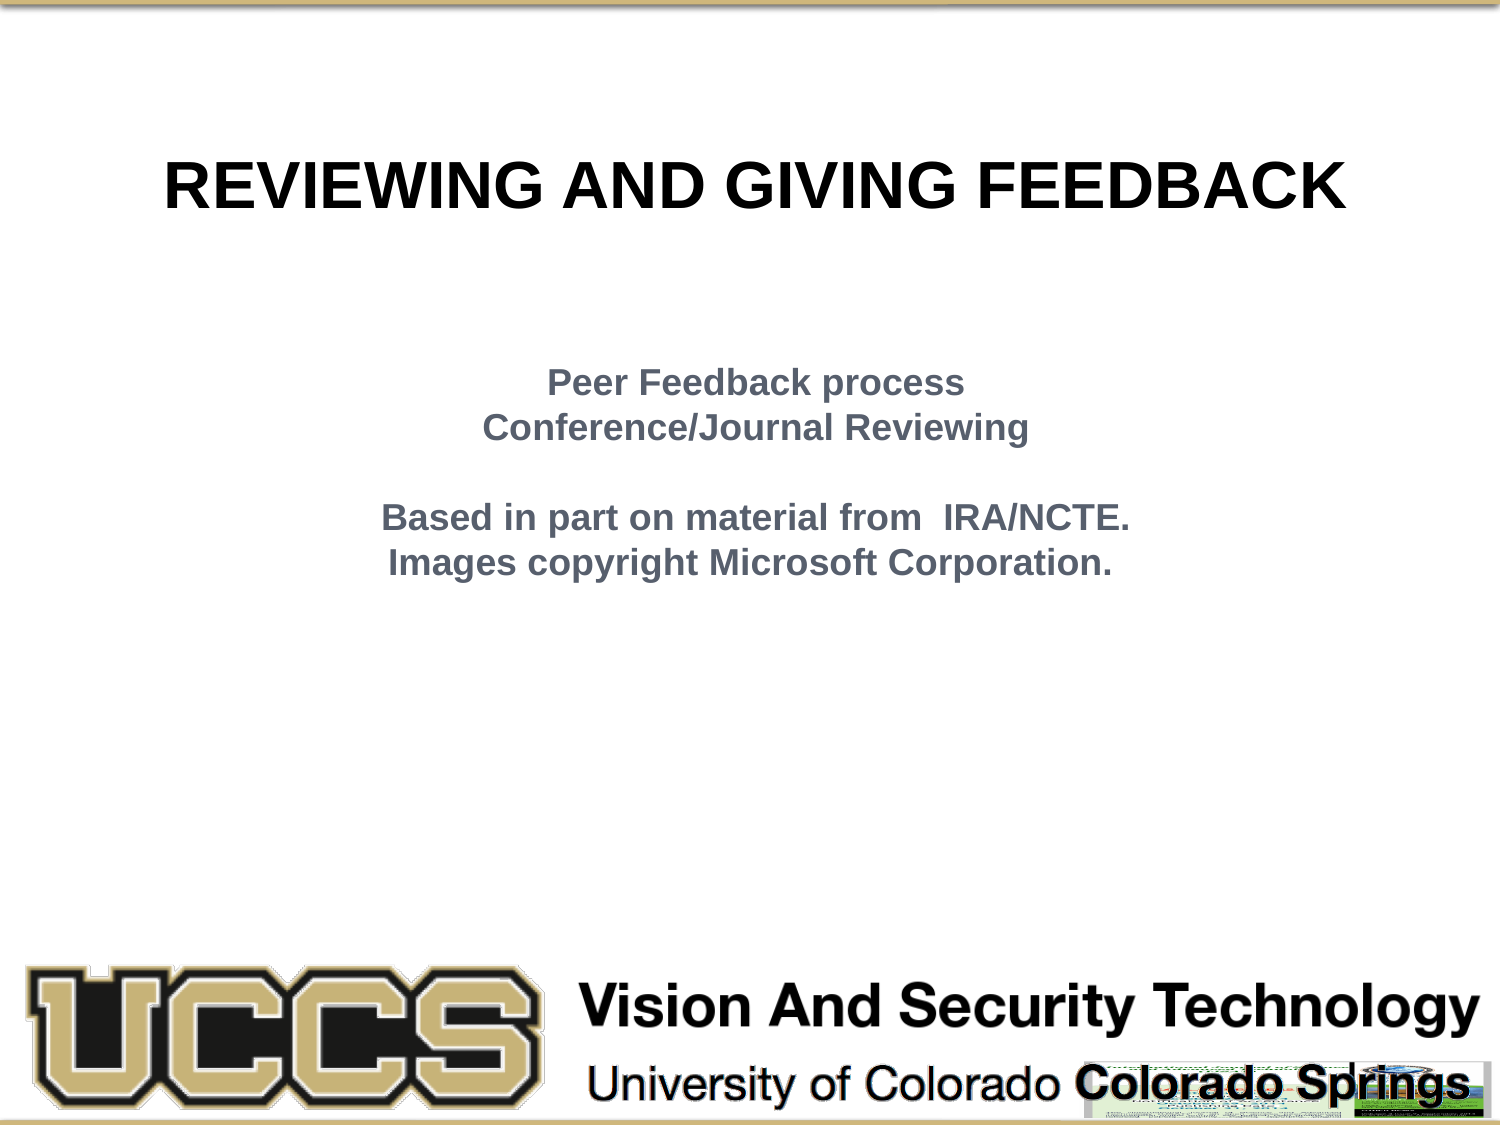

Reviewing and Giving Feedback
Peer Feedback process
Conference/Journal Reviewing

Based in part on material from  IRA/NCTE.
Images copyright Microsoft Corporation.